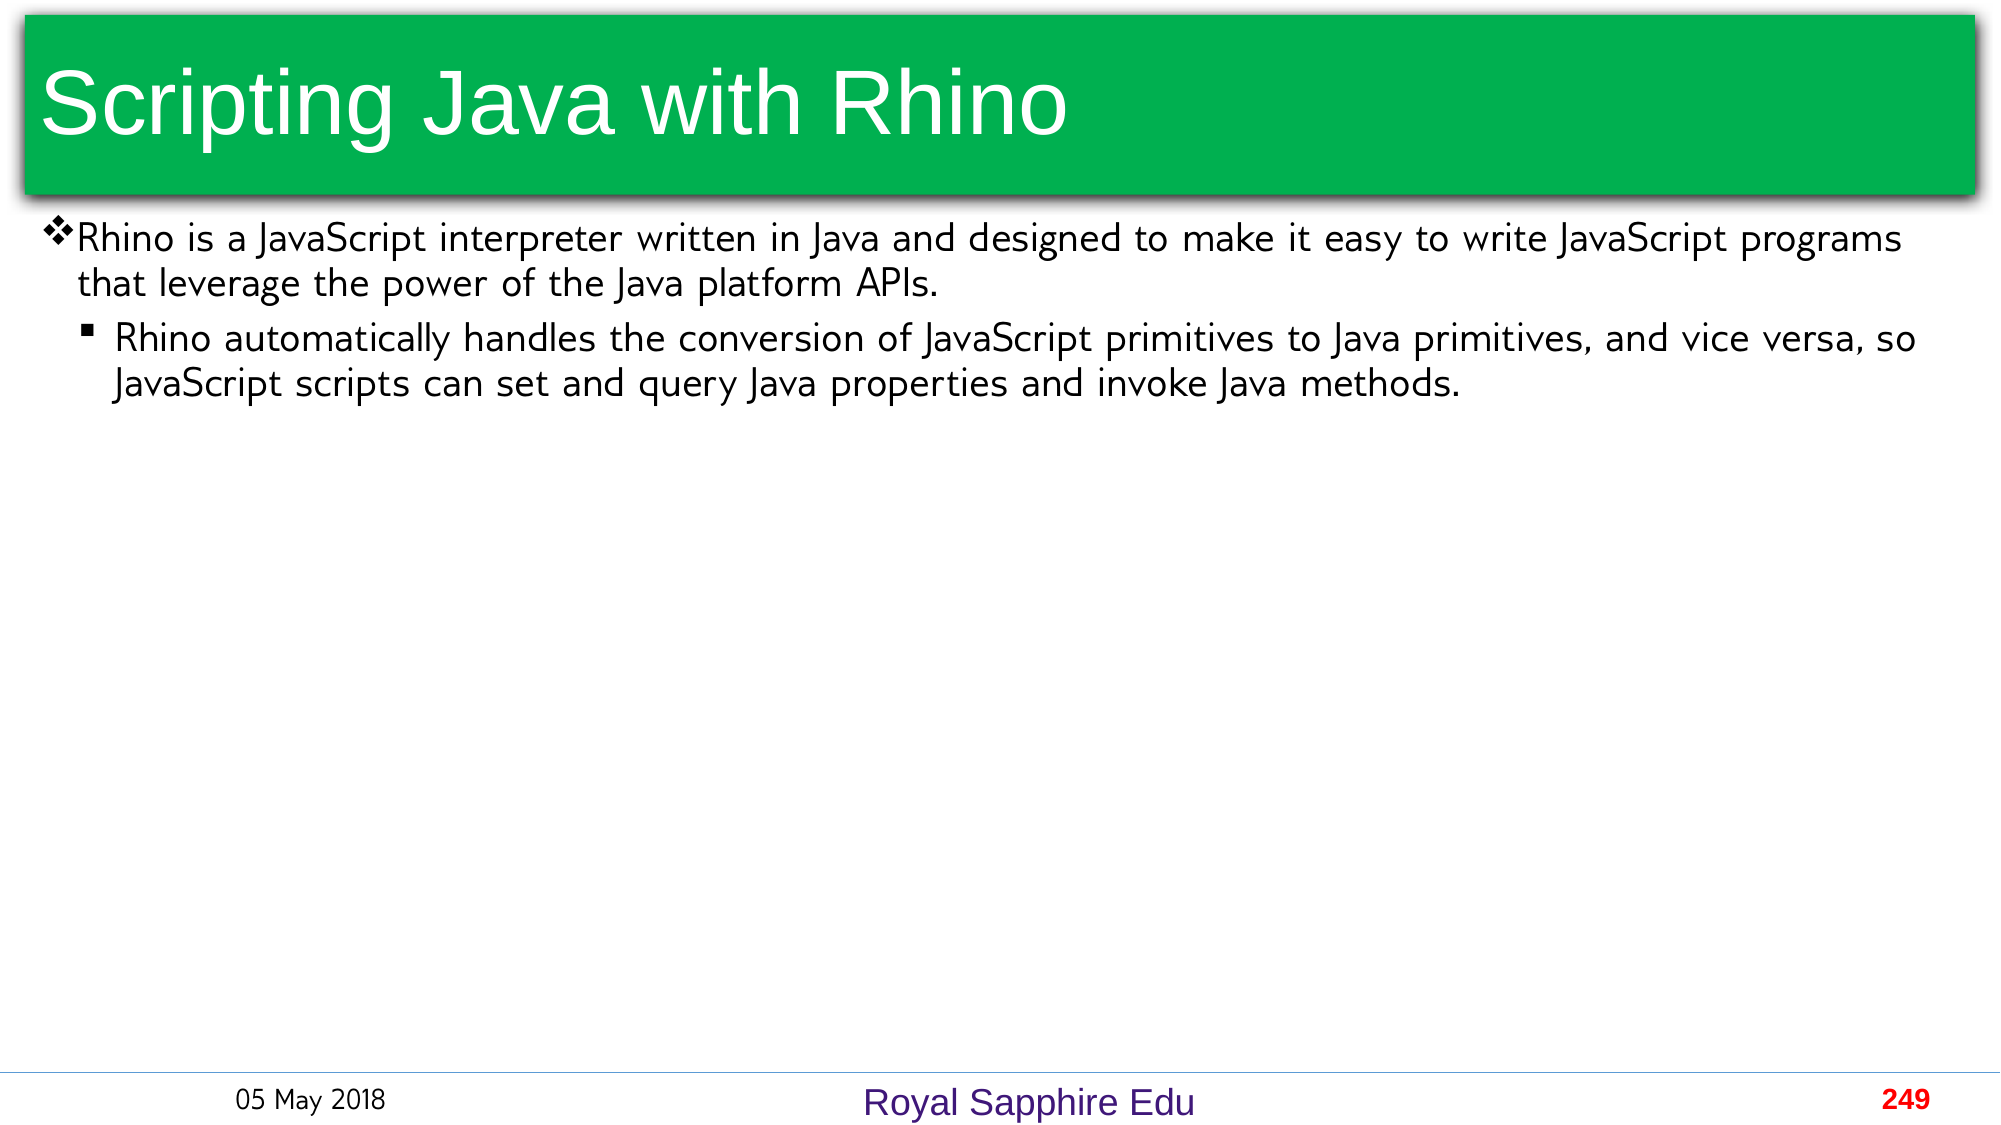

# Scripting Java with Rhino
Rhino is a JavaScript interpreter written in Java and designed to make it easy to write JavaScript programs that leverage the power of the Java platform APIs.
Rhino automatically handles the conversion of JavaScript primitives to Java primitives, and vice versa, so JavaScript scripts can set and query Java properties and invoke Java methods.
05 May 2018
249